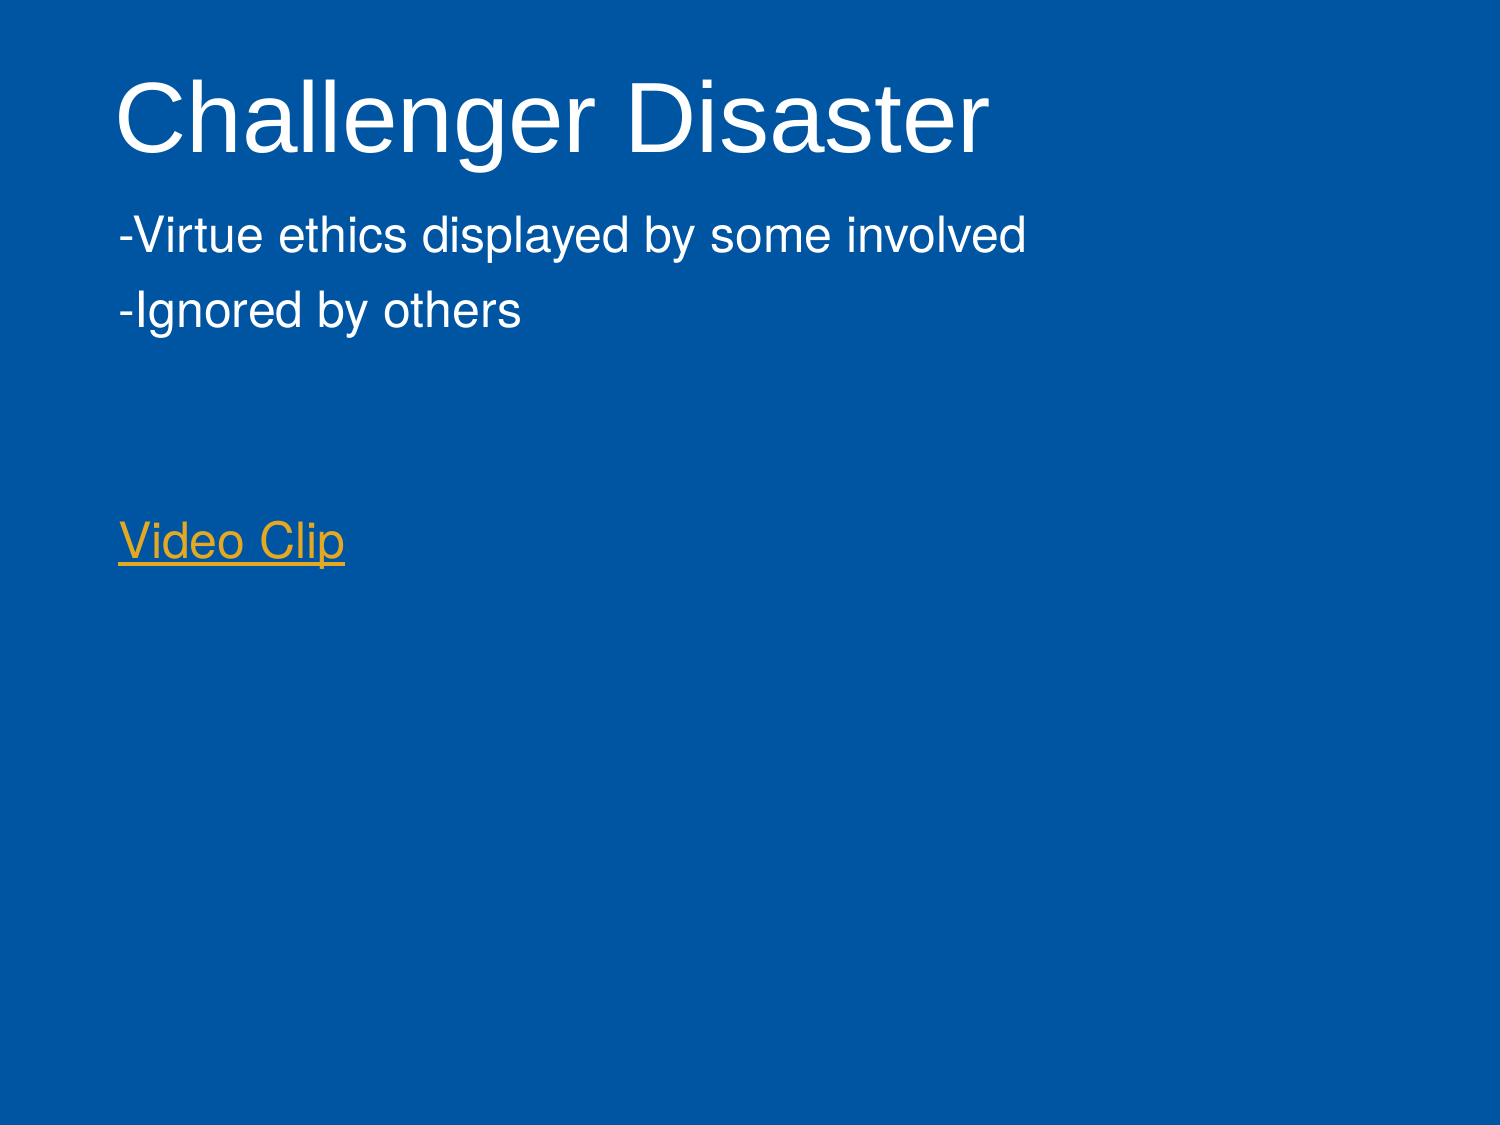

# Challenger Disaster
-Virtue ethics displayed by some involved
-Ignored by others

Video Clip